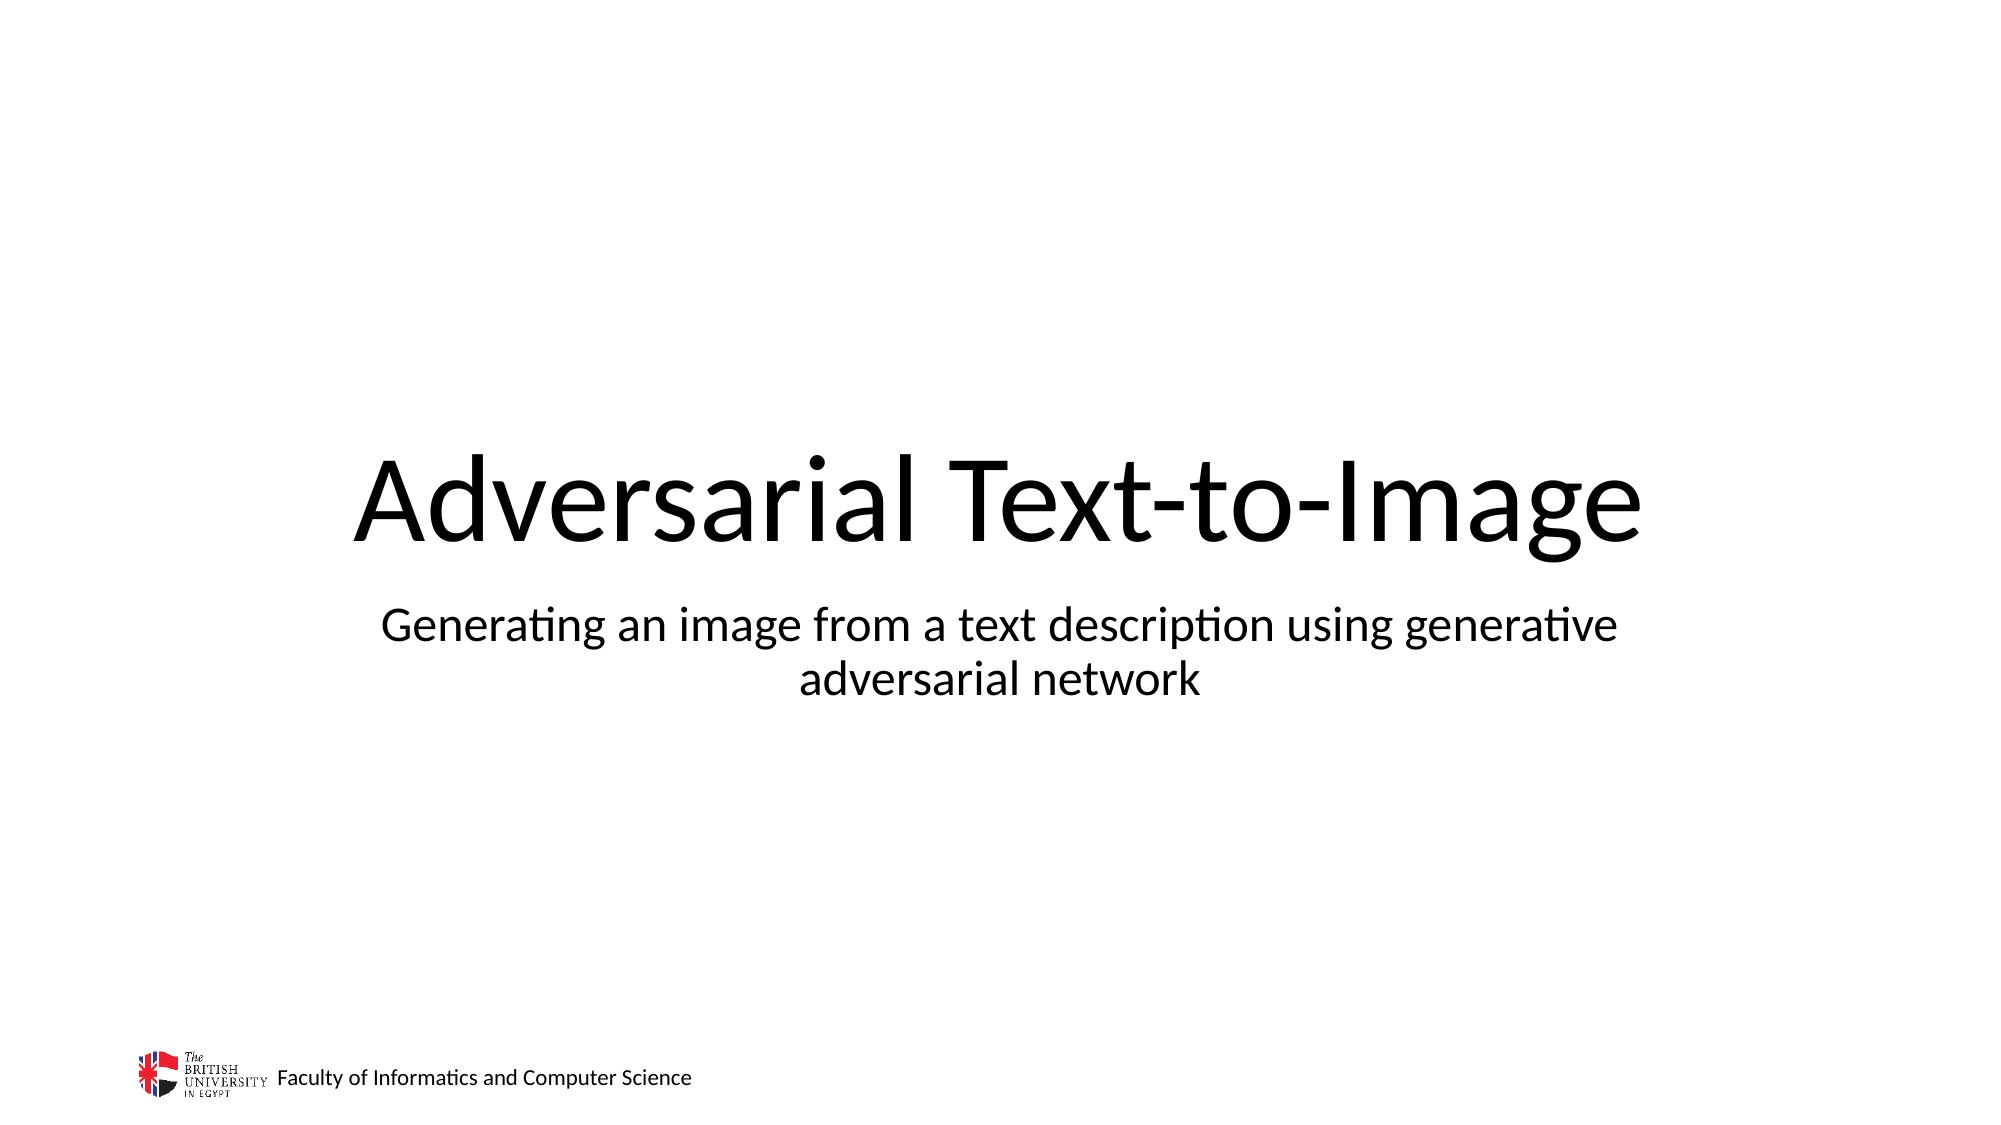

# Adversarial Text-to-Image
Generating an image from a text description using generative adversarial network